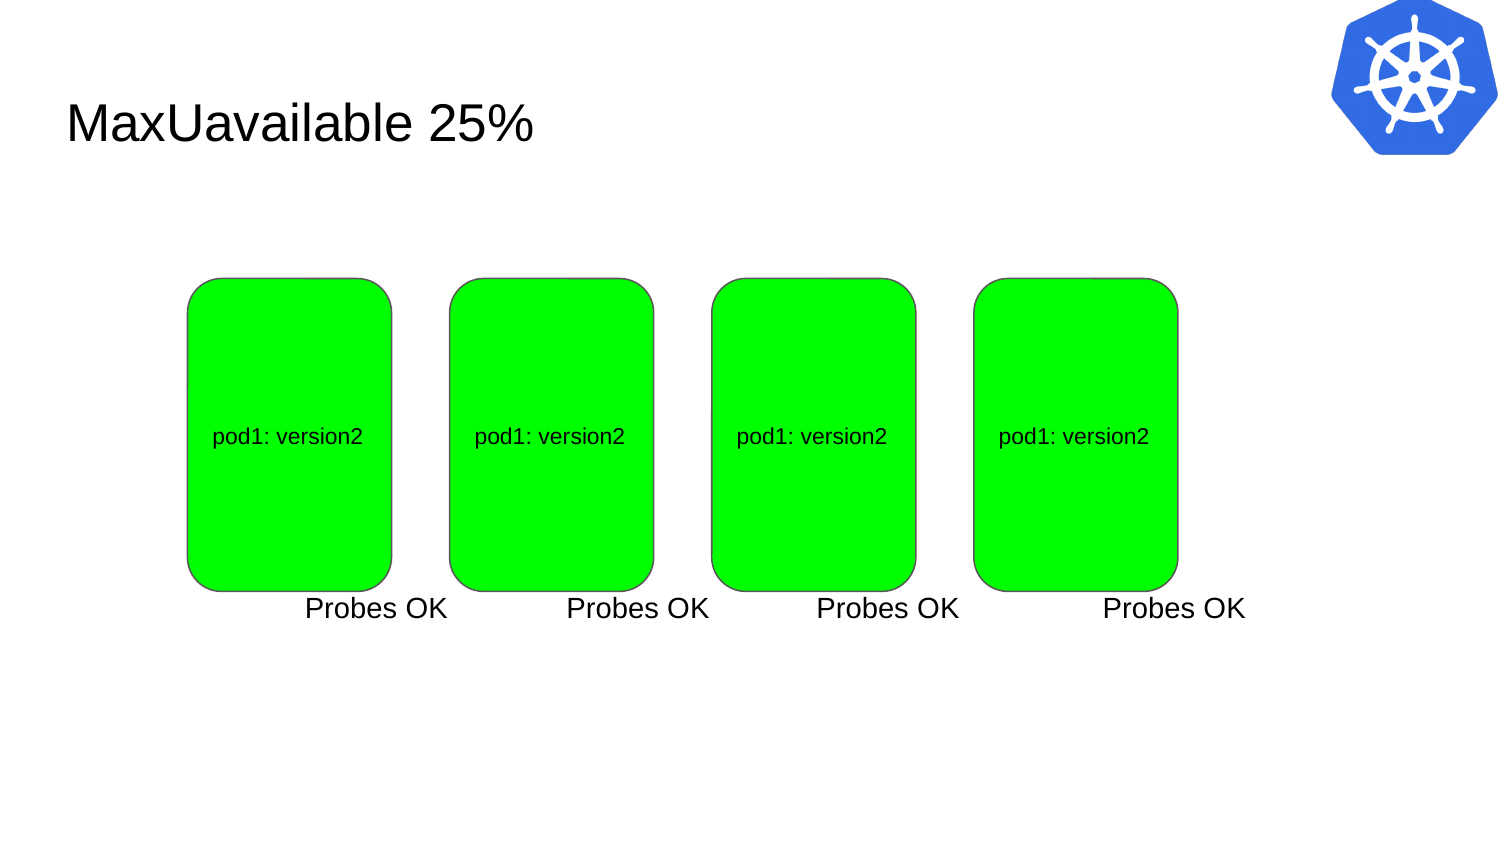

# MaxUavailable 25%
pod1: version2
pod1: version2
pod1: version2
pod1: version2
Probes OK
Probes OK
Probes OK
Probes OK